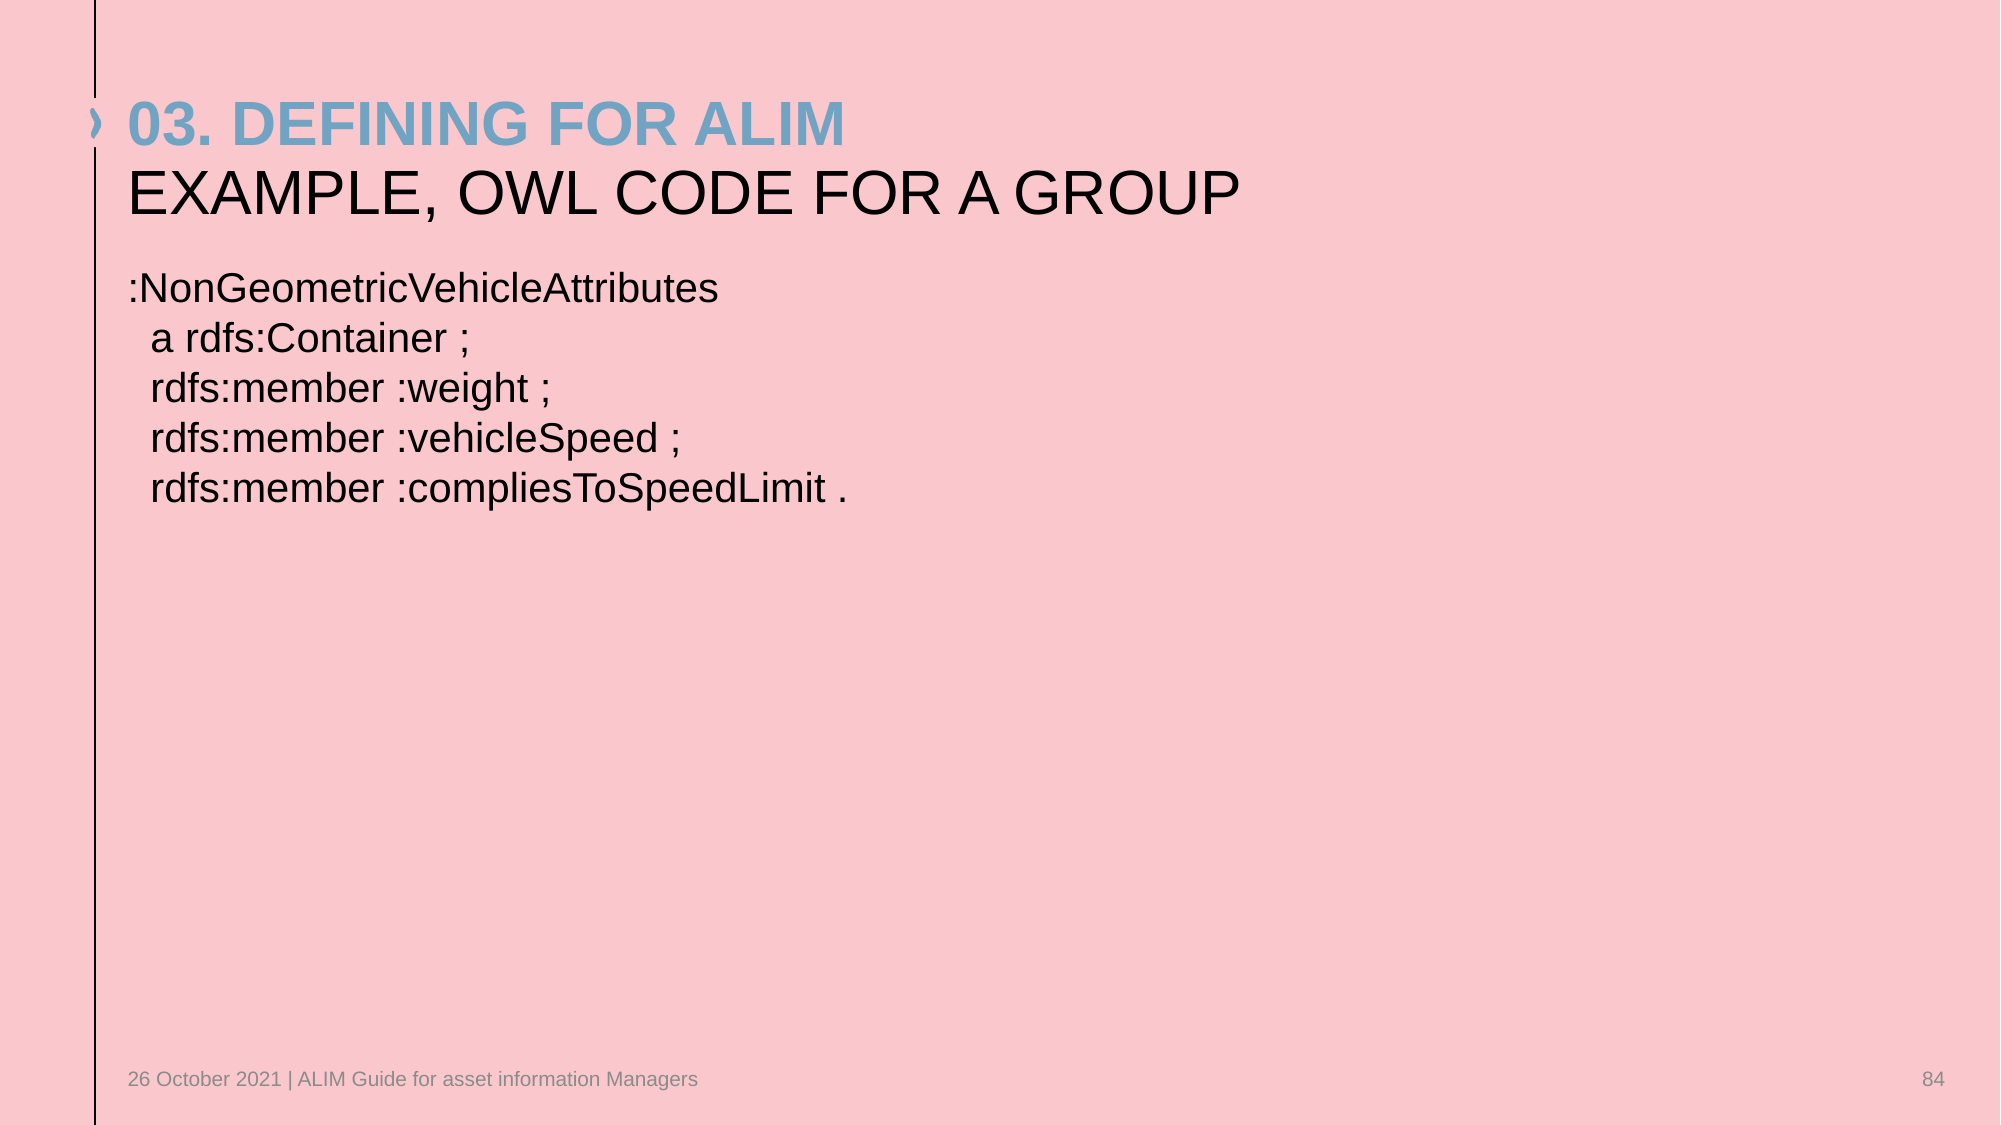

# 03. Defining for alim
Example, OWL code for a group
:NonGeometricVehicleAttributes
  a rdfs:Container ;
  rdfs:member :weight ;
  rdfs:member :vehicleSpeed ;
  rdfs:member :compliesToSpeedLimit .
26 October 2021 | ALIM Guide for asset information Managers

84